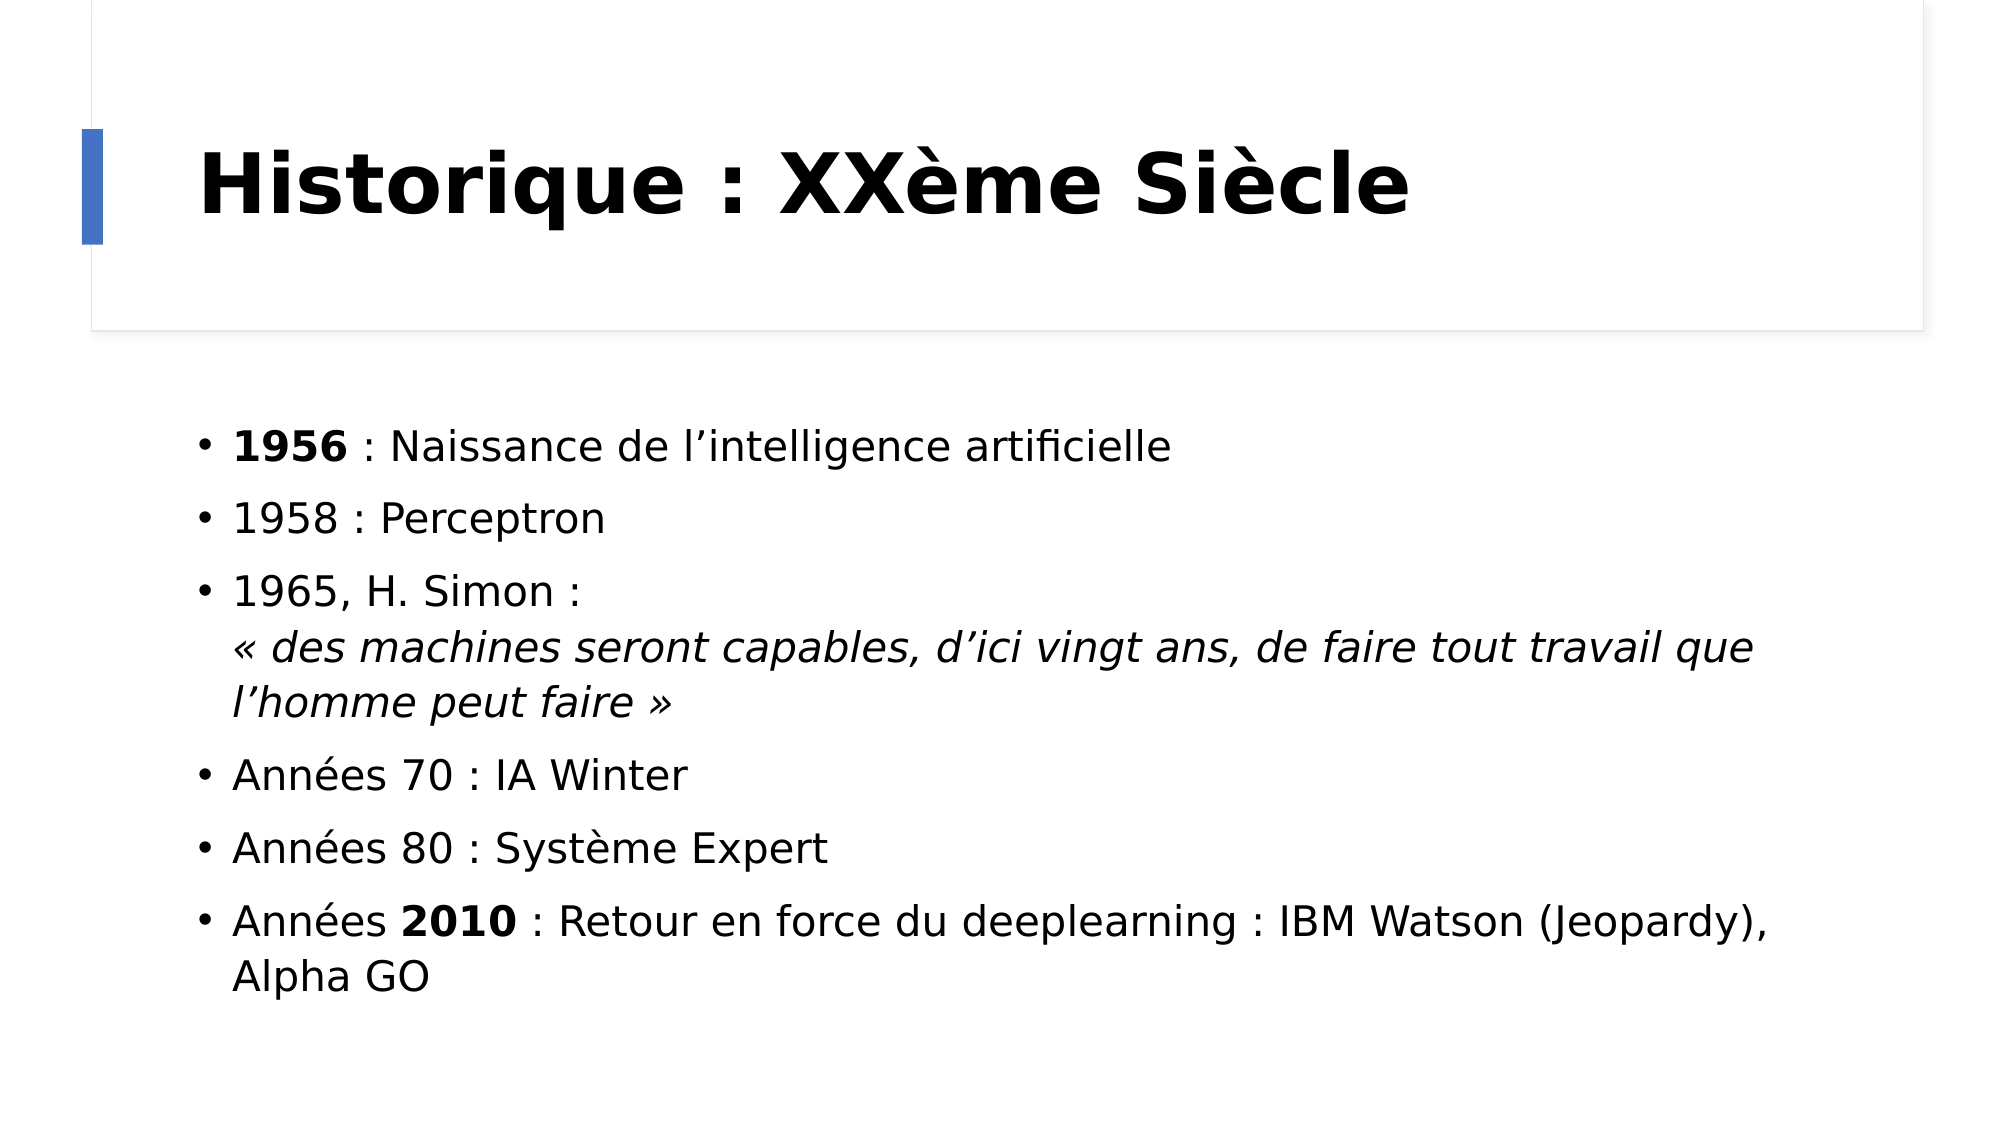

# Historique : XXème Siècle
1956 : Naissance de l’intelligence artificielle
1958 : Perceptron
1965, H. Simon :
« des machines seront capables, d’ici vingt ans, de faire tout travail que l’homme peut faire »
Années 70 : IA Winter
Années 80 : Système Expert
Années 2010 : Retour en force du deeplearning : IBM Watson (Jeopardy), Alpha GO